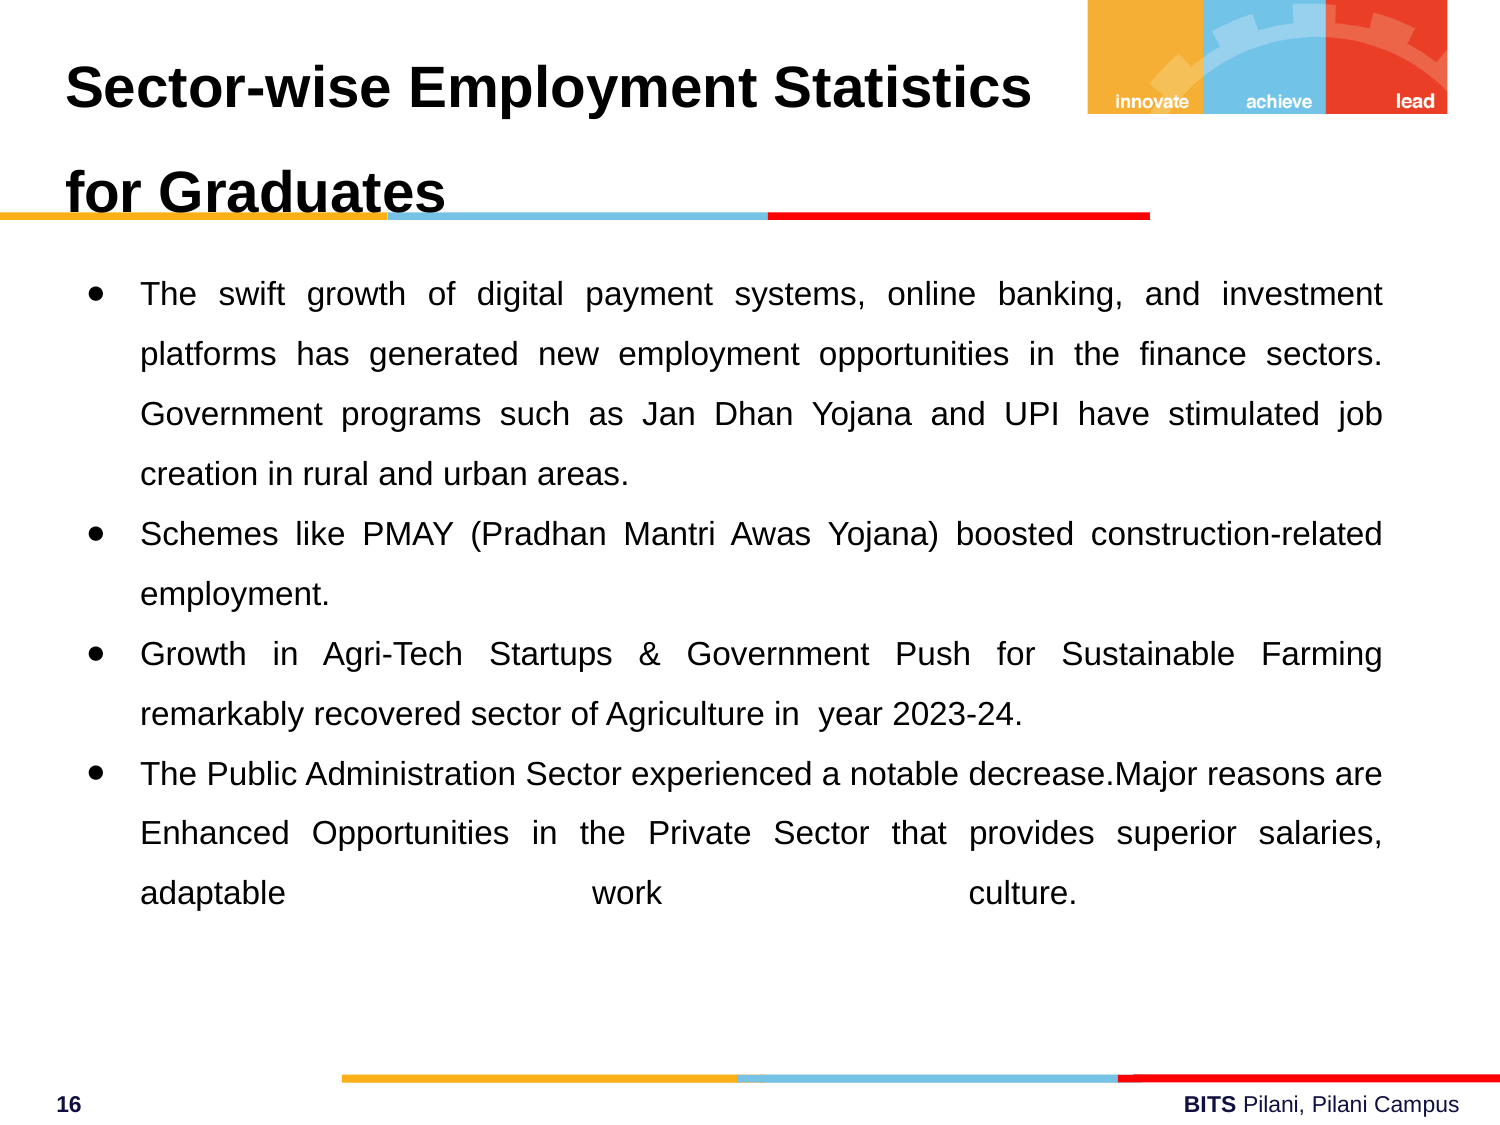

Sector-wise Employment Statistics for Graduates
The swift growth of digital payment systems, online banking, and investment platforms has generated new employment opportunities in the finance sectors. Government programs such as Jan Dhan Yojana and UPI have stimulated job creation in rural and urban areas.
Schemes like PMAY (Pradhan Mantri Awas Yojana) boosted construction-related employment.
Growth in Agri-Tech Startups & Government Push for Sustainable Farming remarkably recovered sector of Agriculture in  year 2023-24.
The Public Administration Sector experienced a notable decrease.Major reasons are Enhanced Opportunities in the Private Sector that provides superior salaries, adaptable work culture.